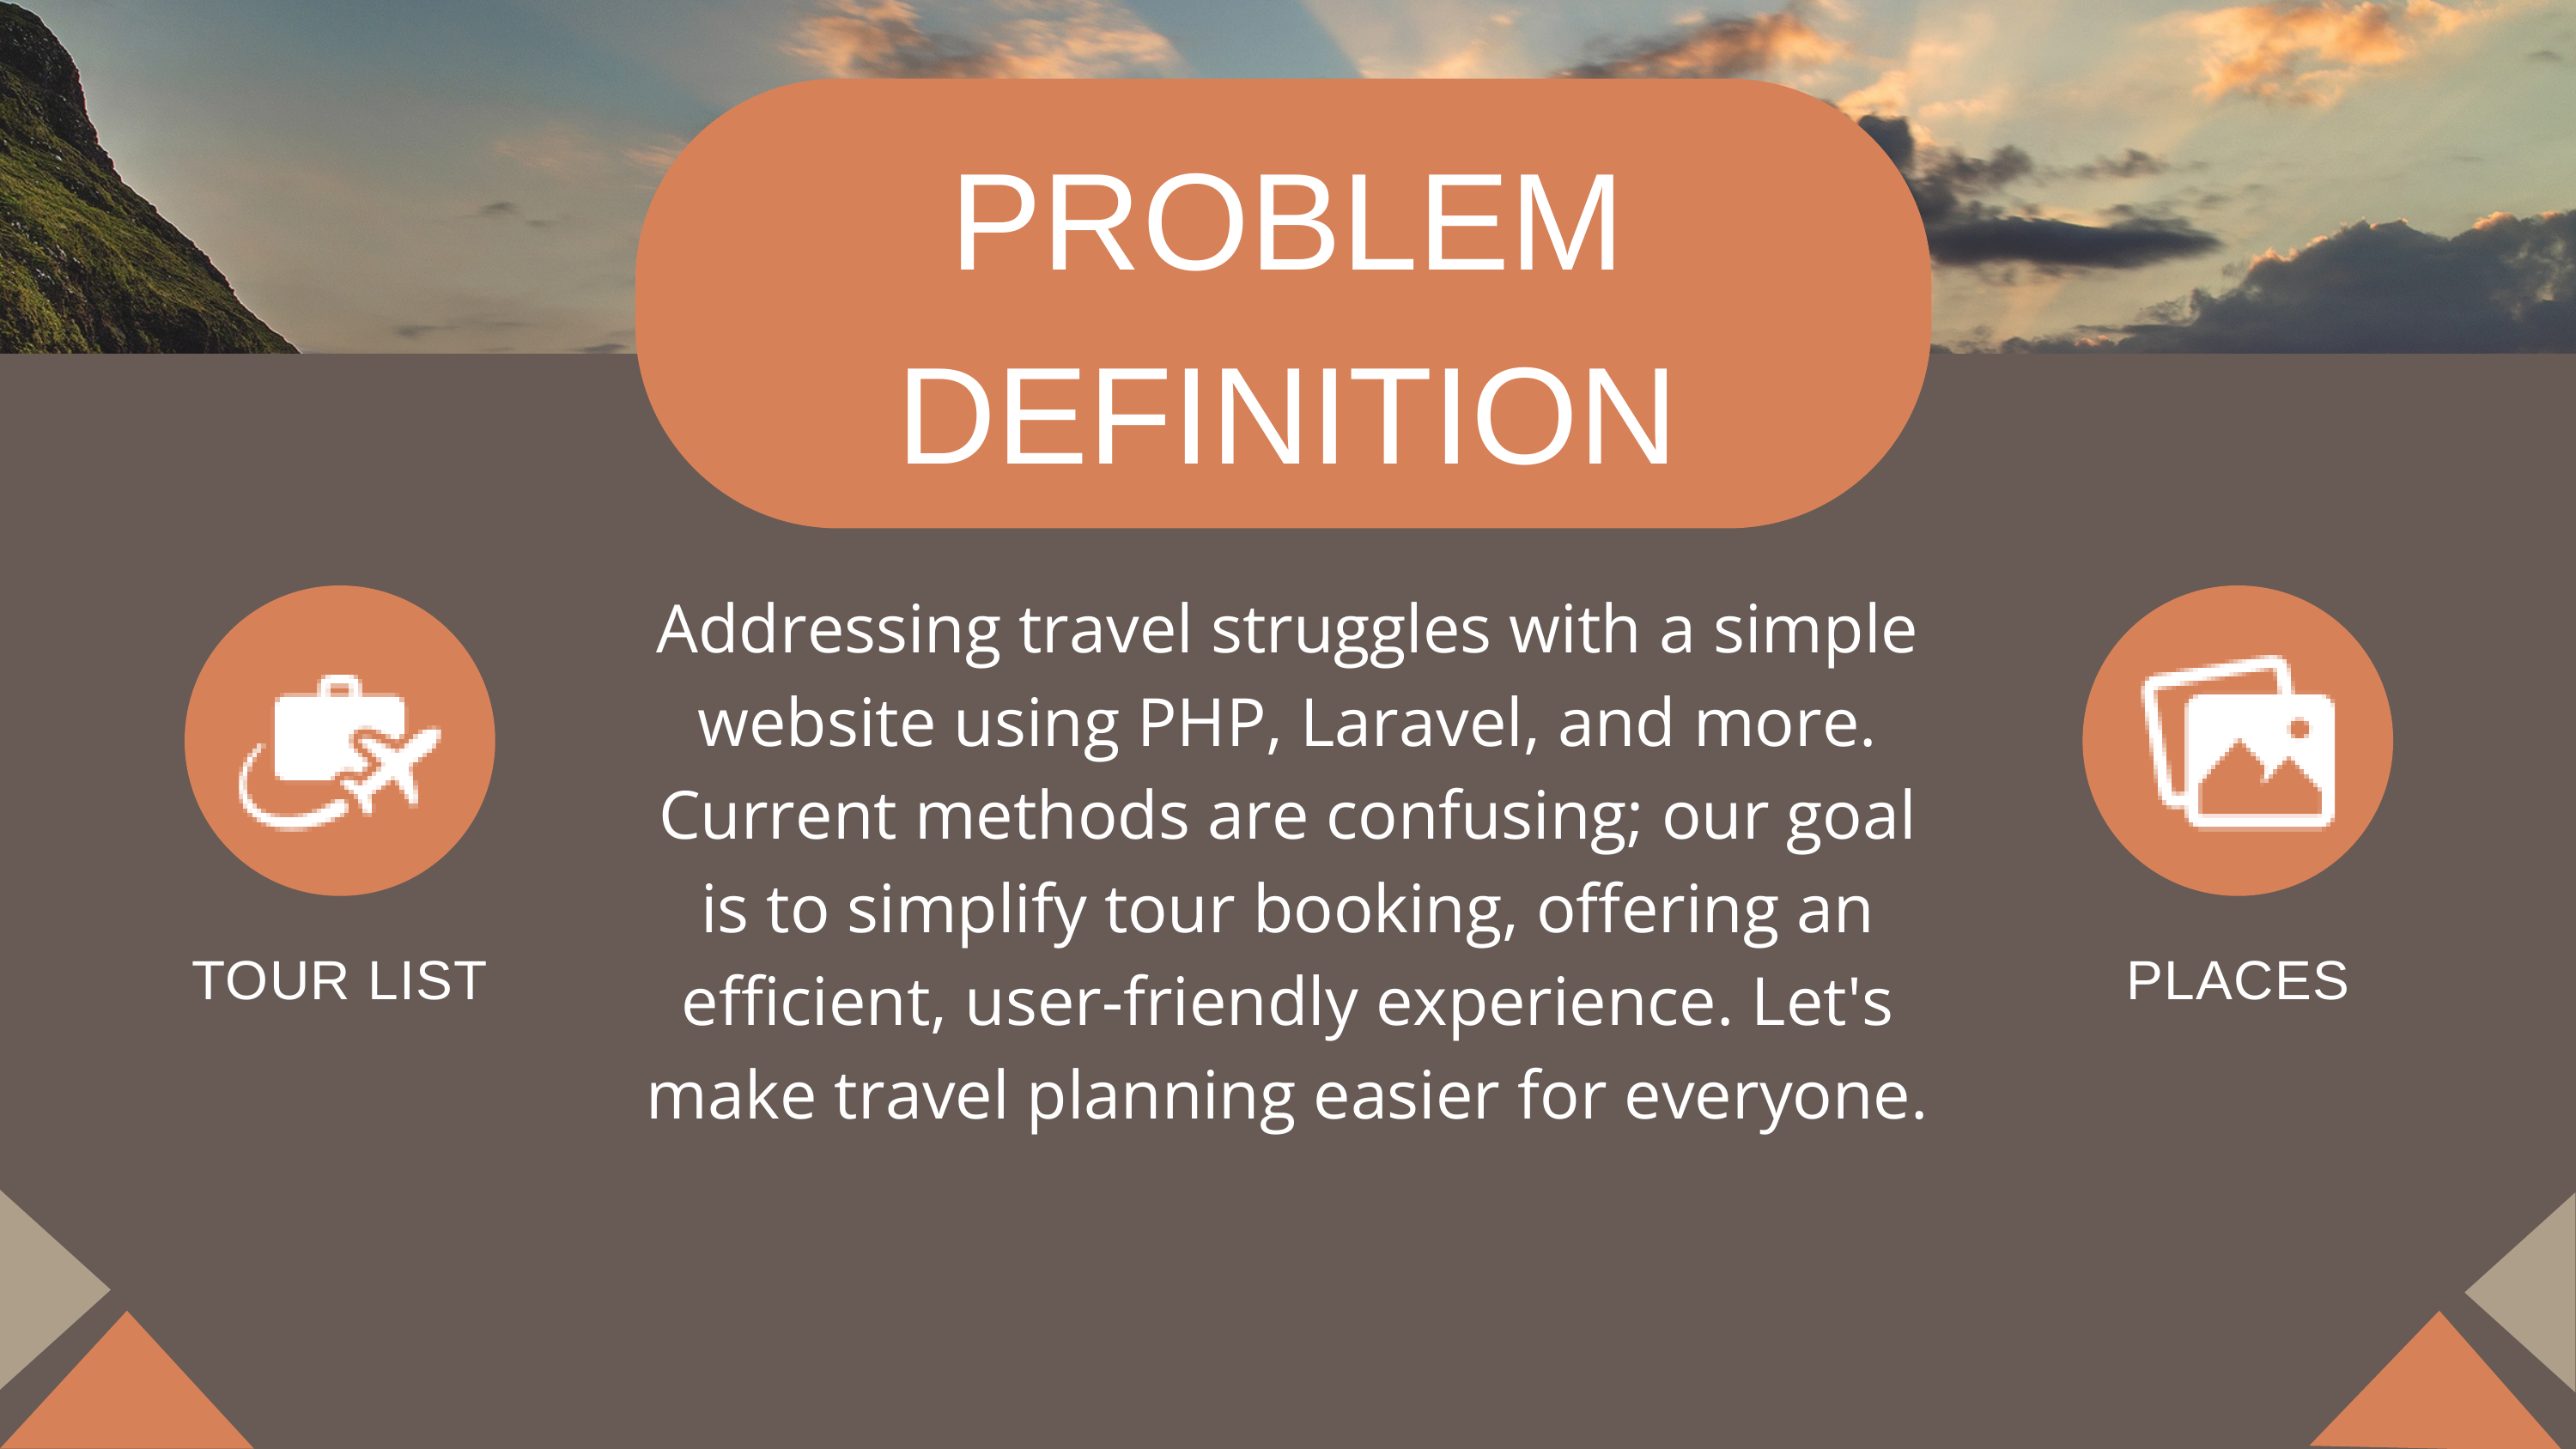

PROBLEM DEFINITION
Addressing travel struggles with a simple website using PHP, Laravel, and more. Current methods are confusing; our goal is to simplify tour booking, offering an efficient, user-friendly experience. Let's make travel planning easier for everyone.

TOUR LIST

PLACES